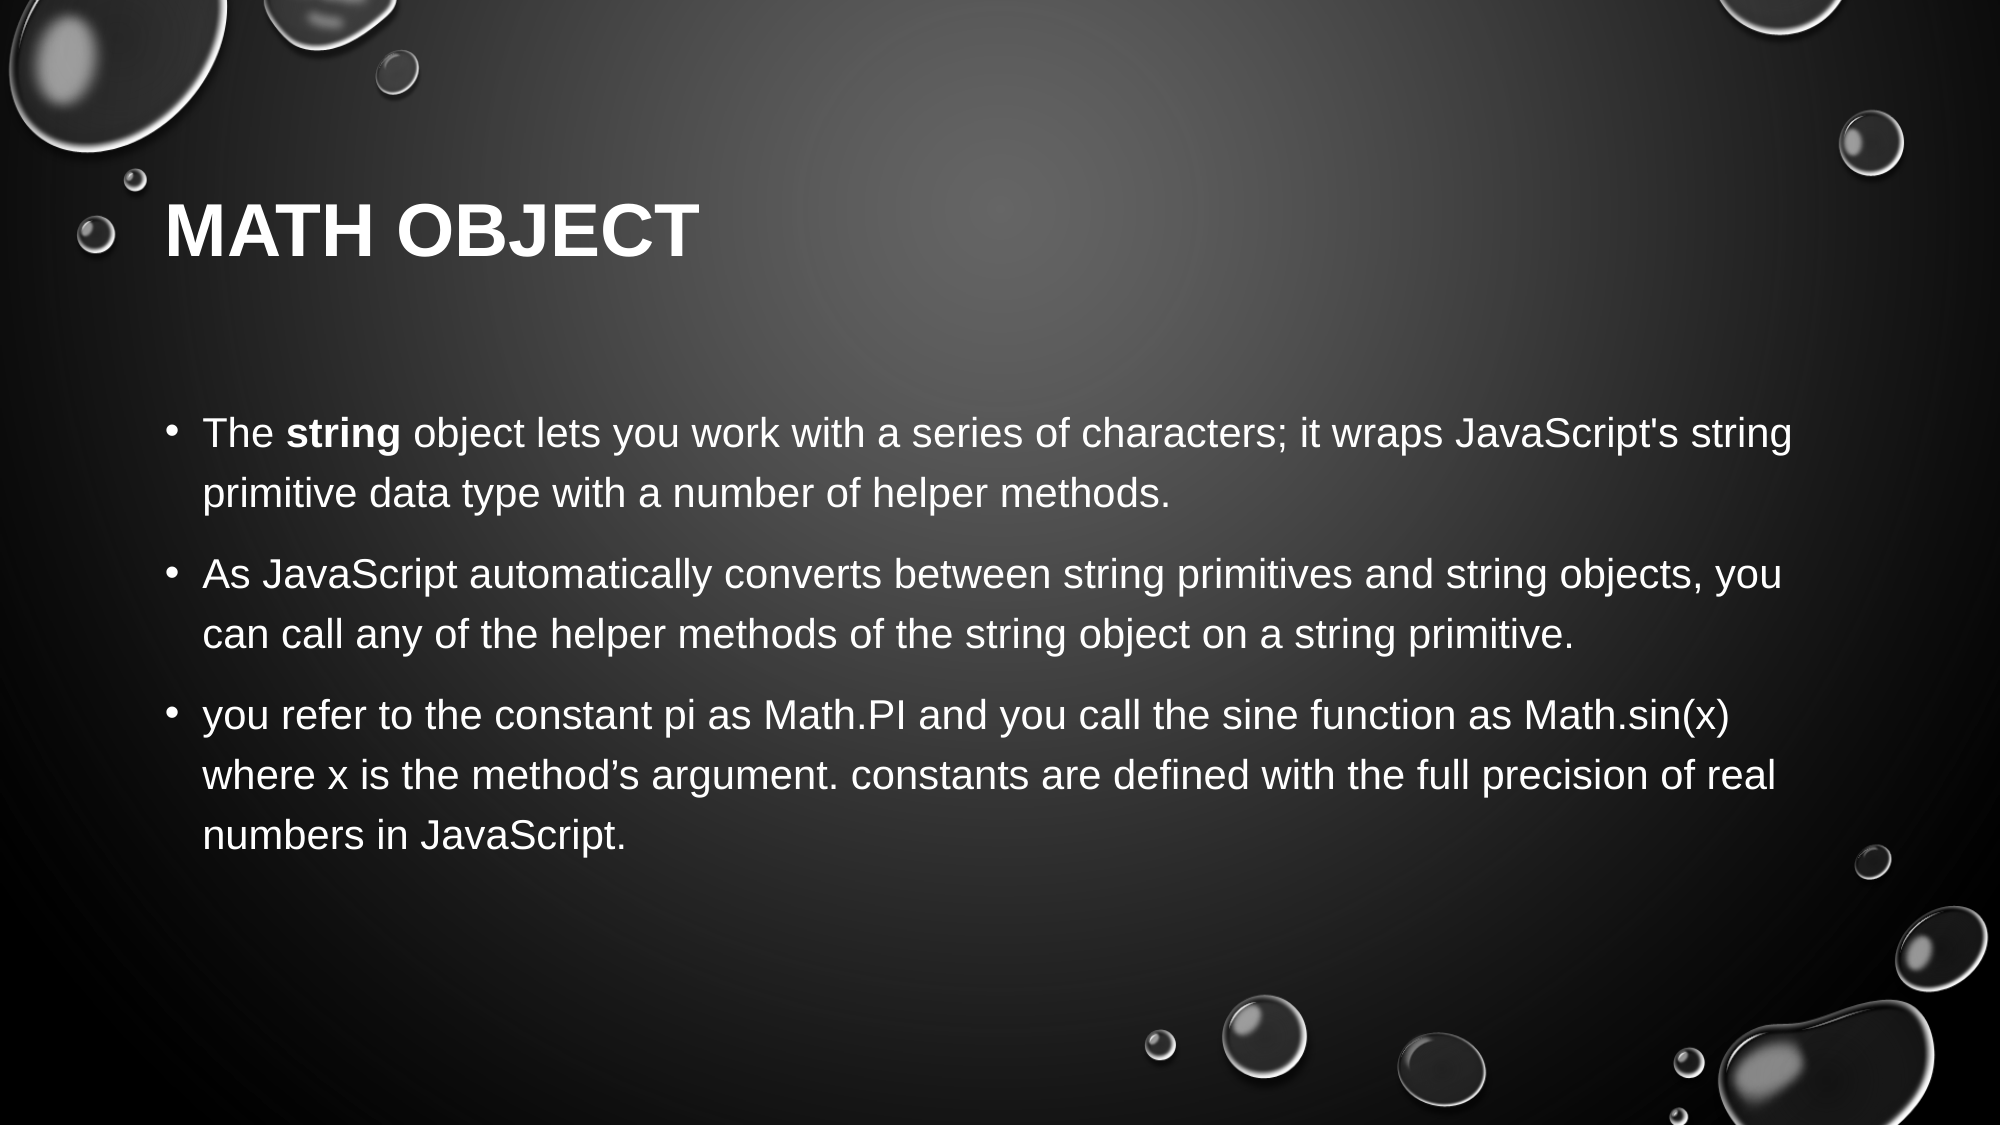

# math object
The string object lets you work with a series of characters; it wraps JavaScript's string primitive data type with a number of helper methods.
As JavaScript automatically converts between string primitives and string objects, you can call any of the helper methods of the string object on a string primitive.
you refer to the constant pi as Math.PI and you call the sine function as Math.sin(x) where x is the method’s argument. constants are defined with the full precision of real numbers in JavaScript.